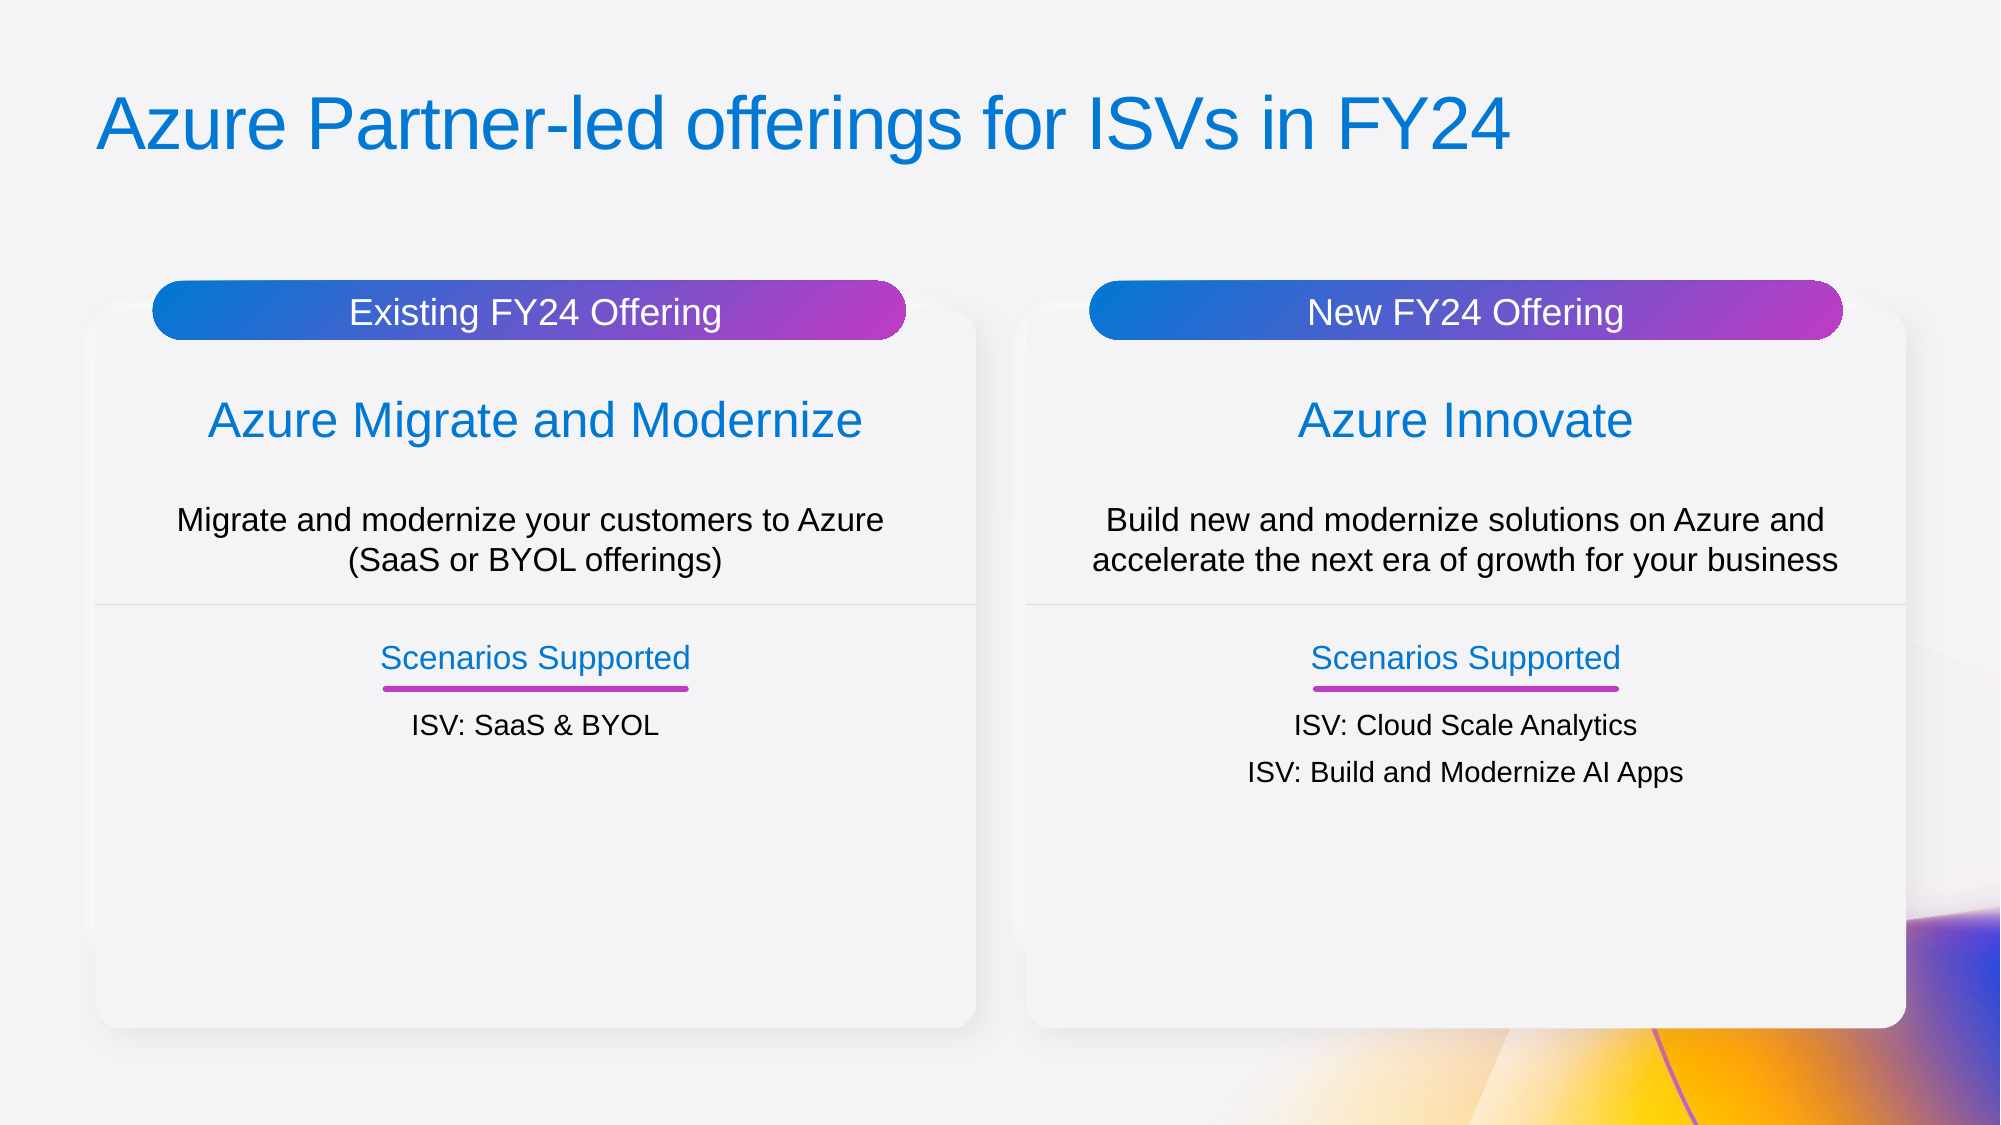

# Azure Partner-led offerings for ISVs in FY24

Existing FY24 Offering
New FY24 Offering
Azure Migrate and Modernize
Azure Innovate
Build new and modernize solutions on Azure and accelerate the next era of growth for your business
Migrate and modernize your customers to Azure
(SaaS or BYOL offerings)
Scenarios Supported
Scenarios Supported
ISV: SaaS & BYOL
ISV: Cloud Scale Analytics
ISV: Build and Modernize AI Apps